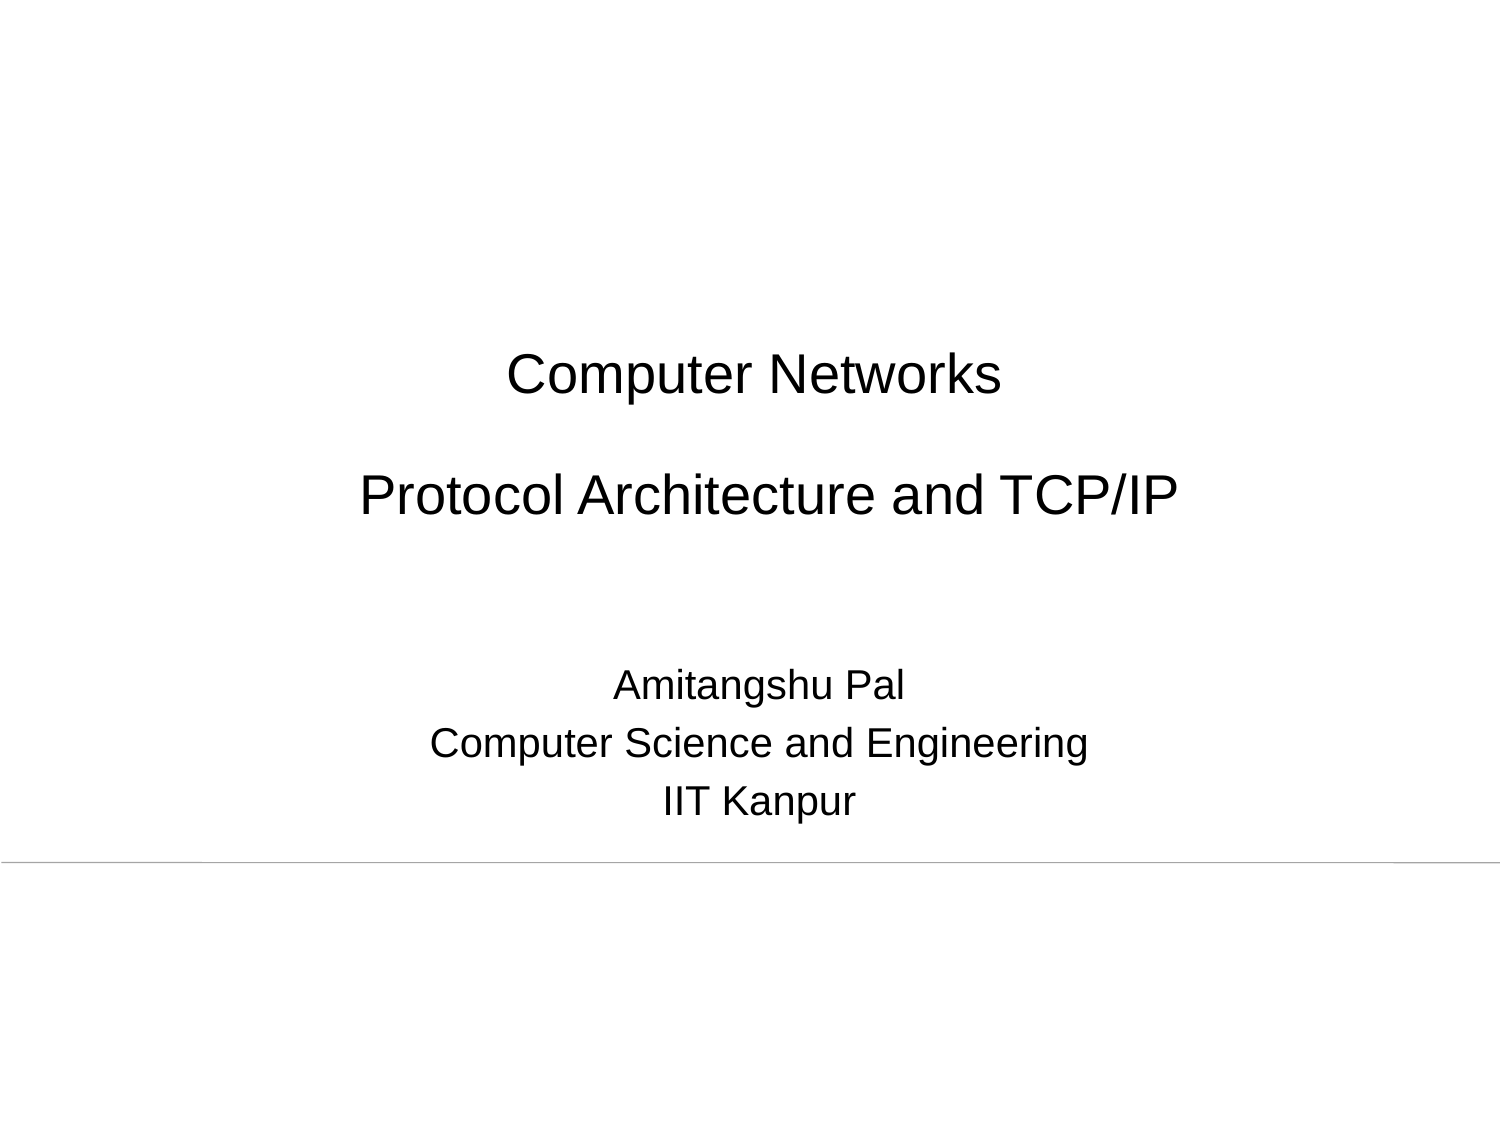

# Computer Networks Protocol Architecture and TCP/IP
Amitangshu Pal
Computer Science and Engineering
IIT Kanpur